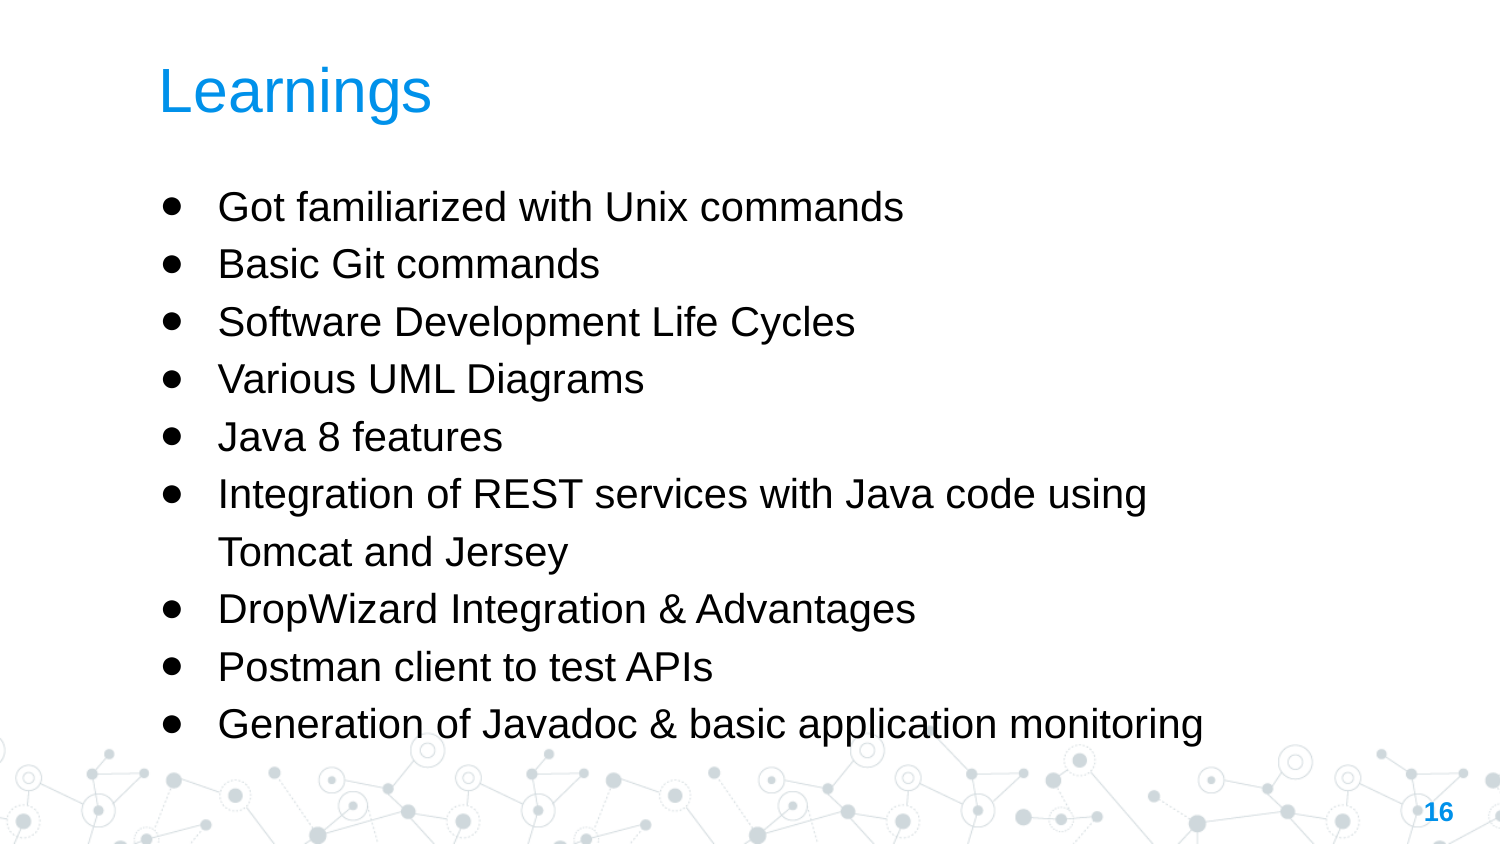

# Learnings
Got familiarized with Unix commands
Basic Git commands
Software Development Life Cycles
Various UML Diagrams
Java 8 features
Integration of REST services with Java code using Tomcat and Jersey
DropWizard Integration & Advantages
Postman client to test APIs
Generation of Javadoc & basic application monitoring

16